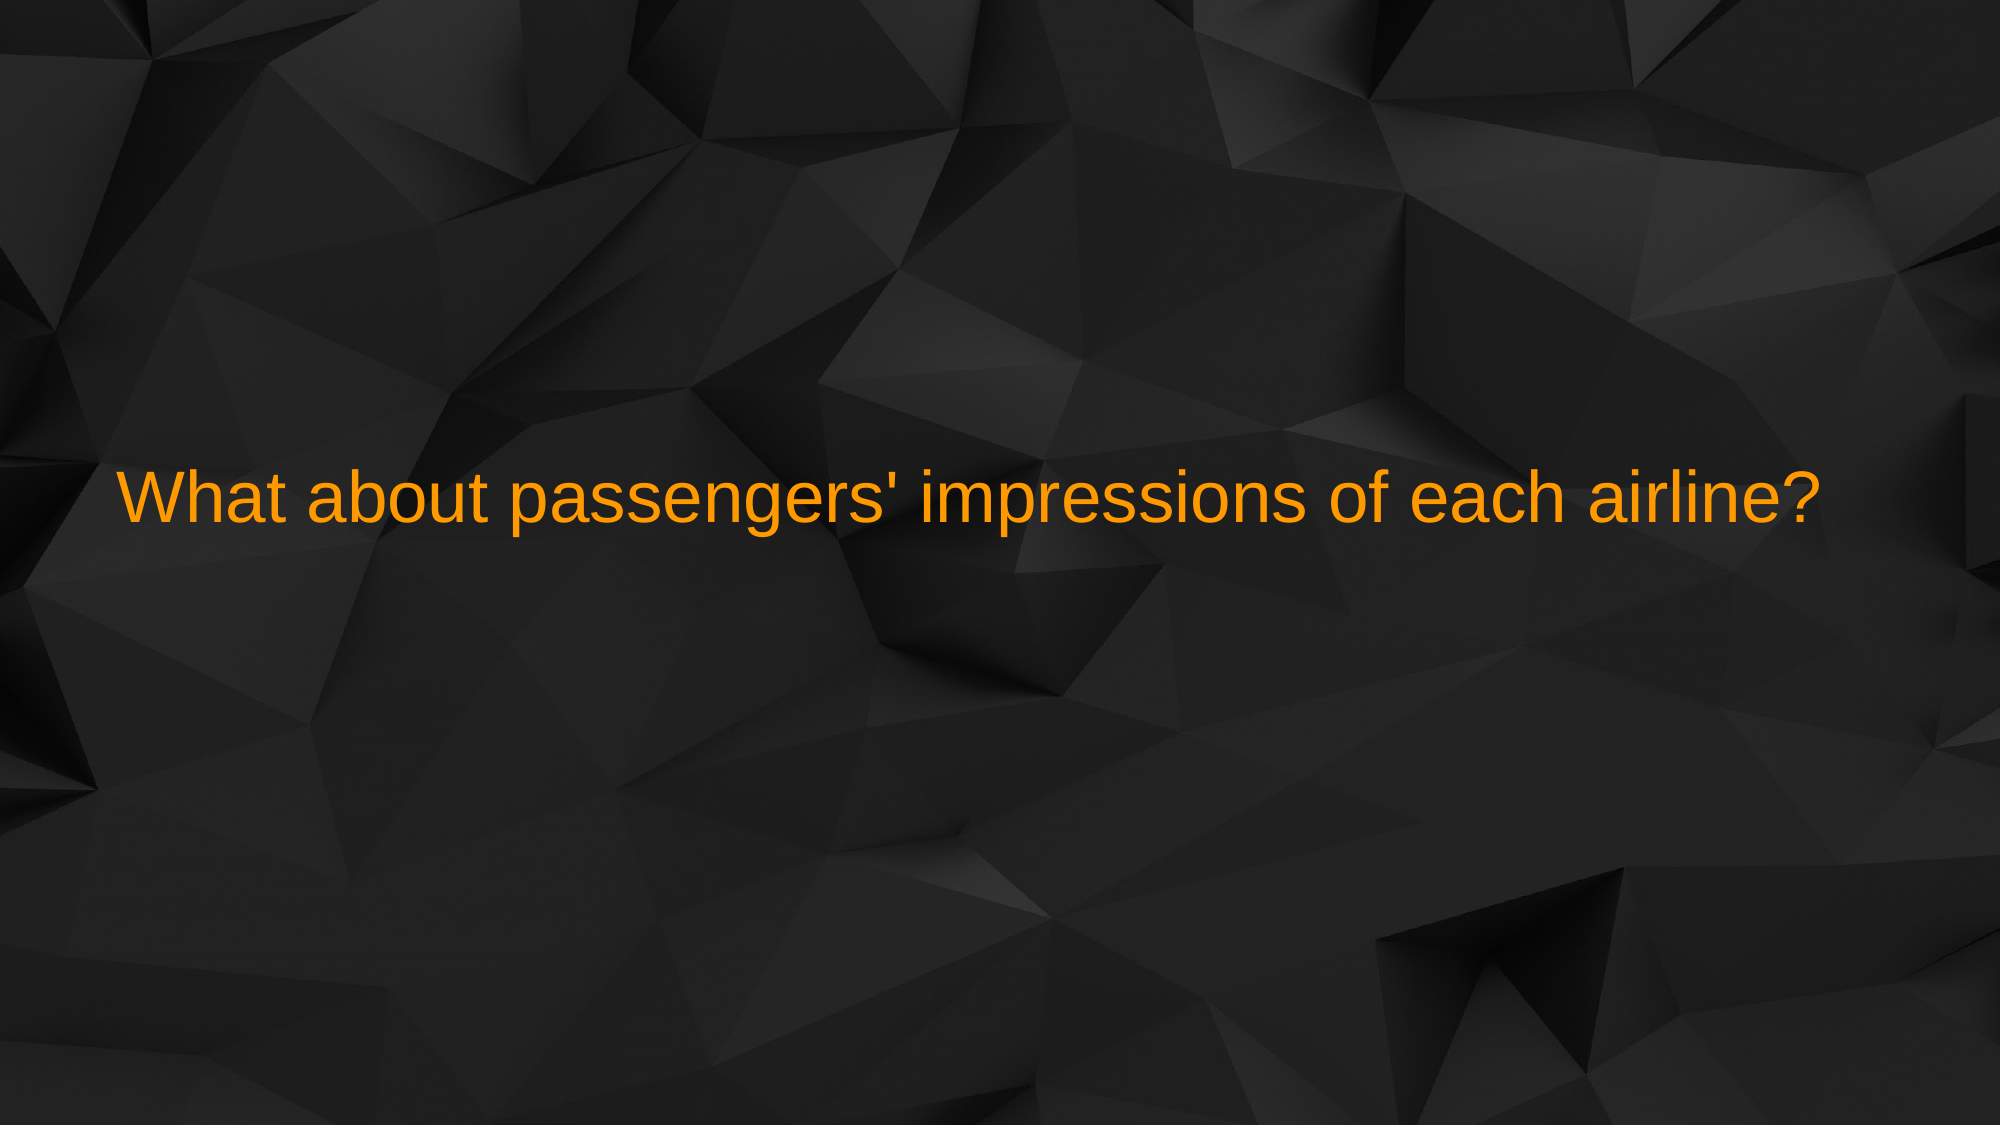

What about passengers' impressions of each airline?